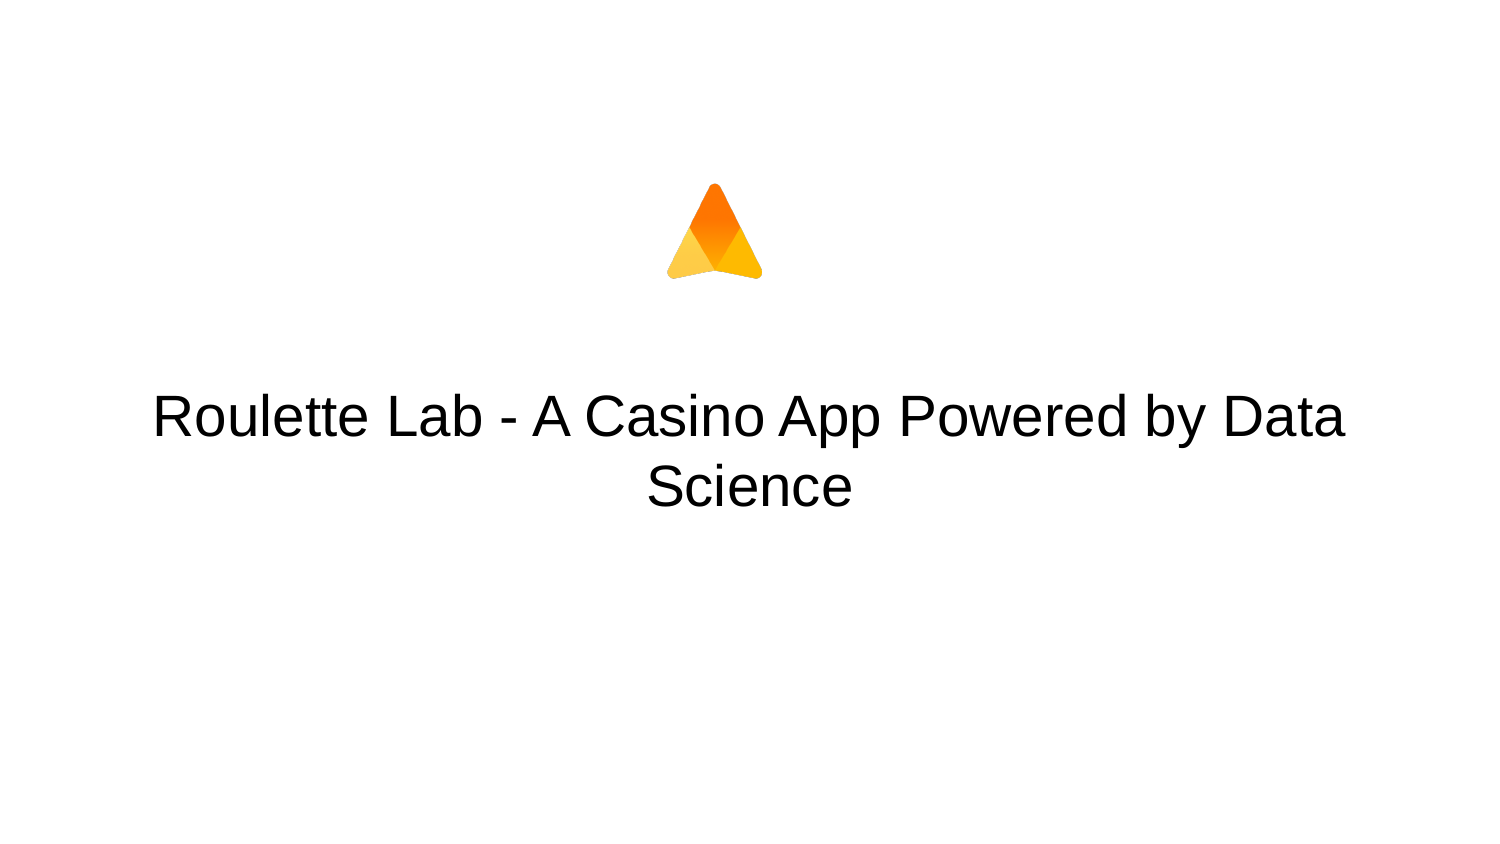

# Roulette Lab - A Casino App Powered by Data Science